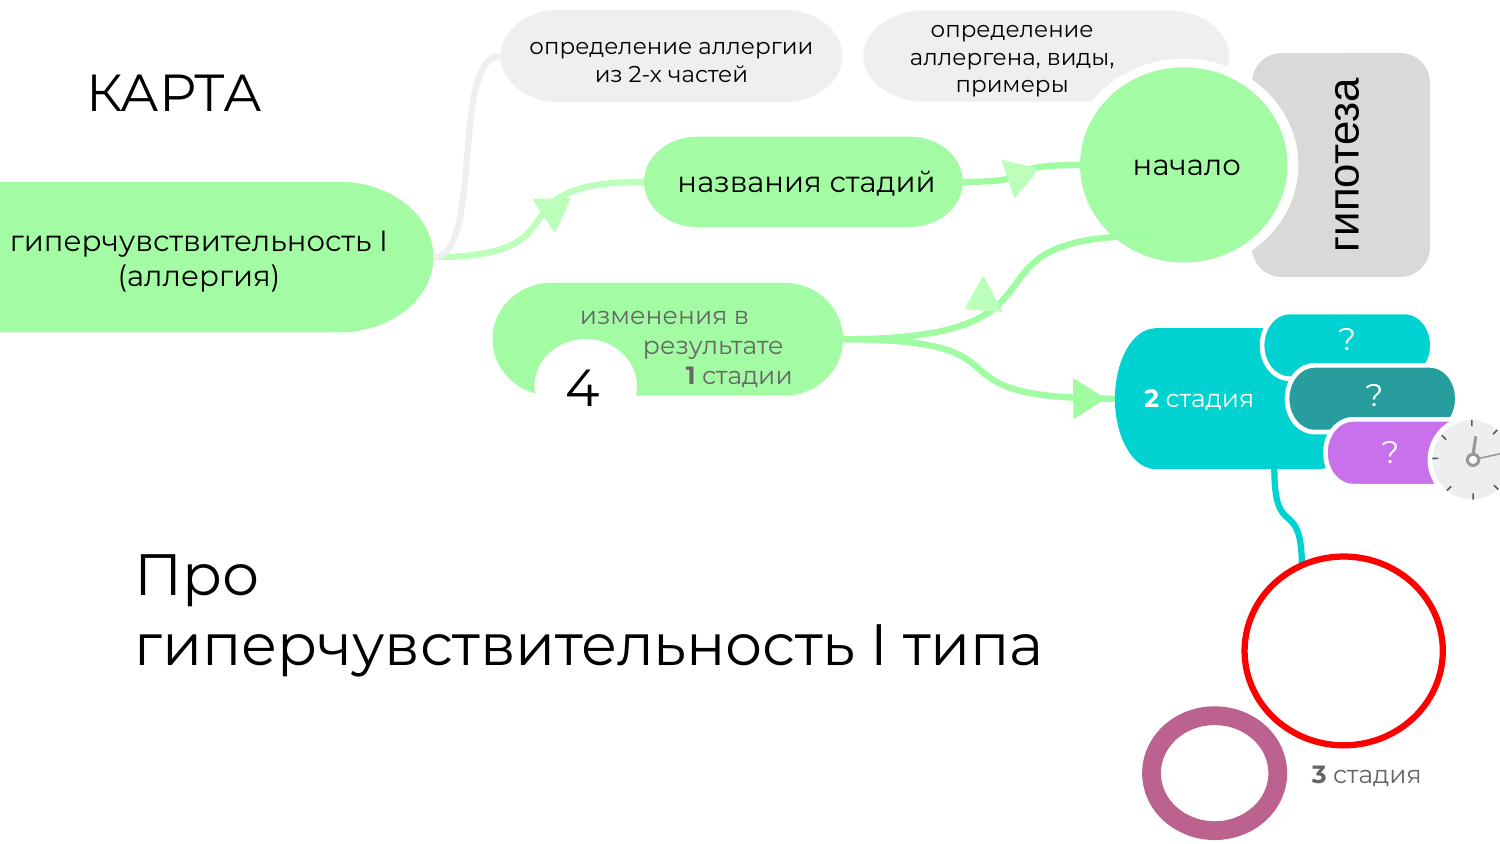

определение аллергии из 2-х частей
определение аллергена, виды, примеры
# КАРТА

гипотеза
начало

названия стадий

гиперчувствительность I
(аллергия)

?
?
изменения в
           результате
                   1 стадии

2 стадия

2
стадия
4
?

?

?

?
Про
гиперчувствительность I типа

3 стадия